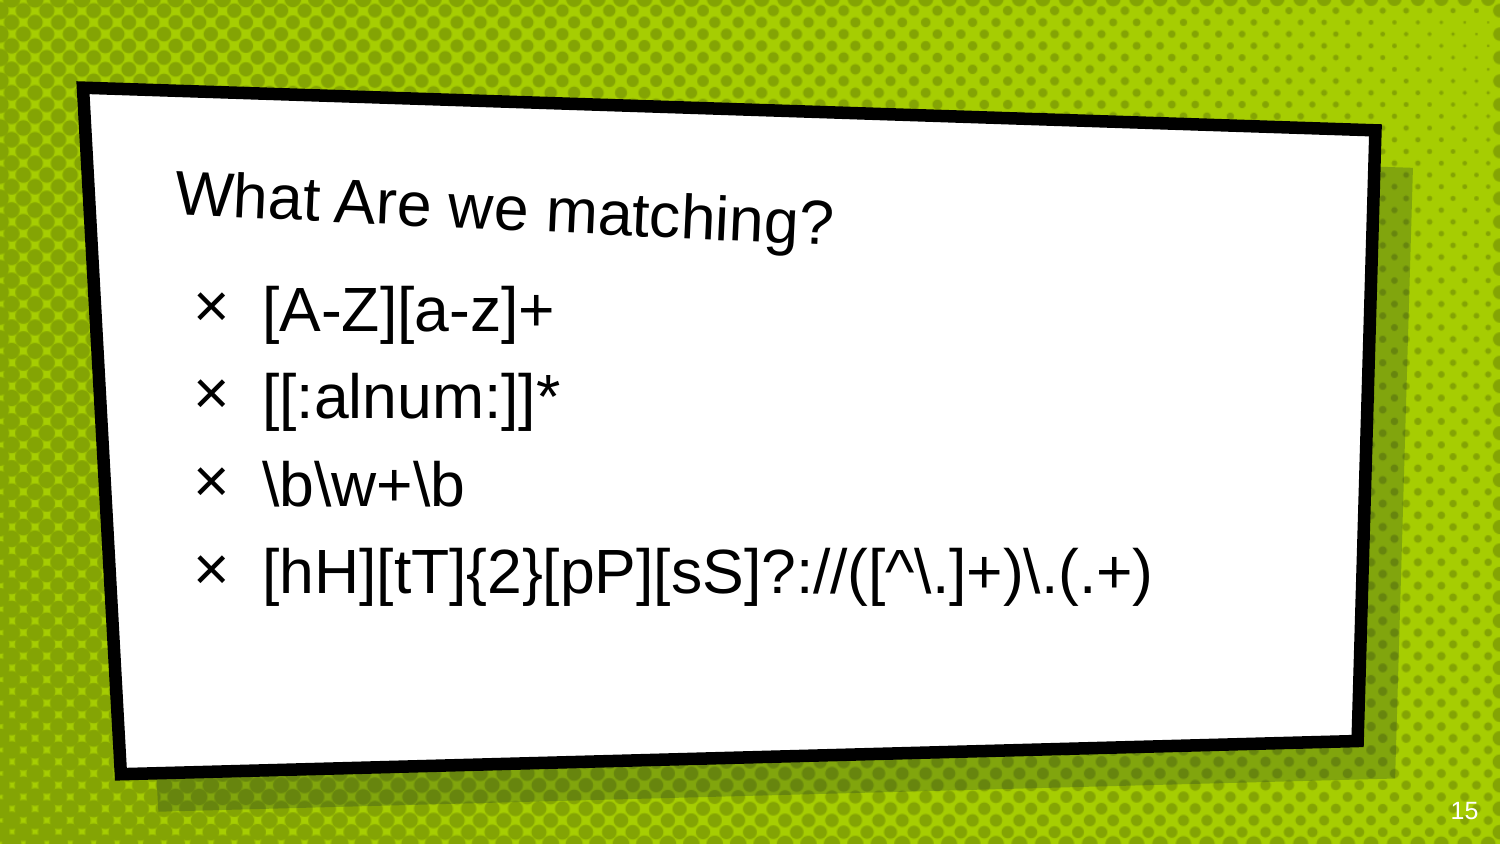

# What Are we matching?
[A-Z][a-z]+
[[:alnum:]]*
\b\w+\b
[hH][tT]{2}[pP][sS]?://([^\.]+)\.(.+)

15